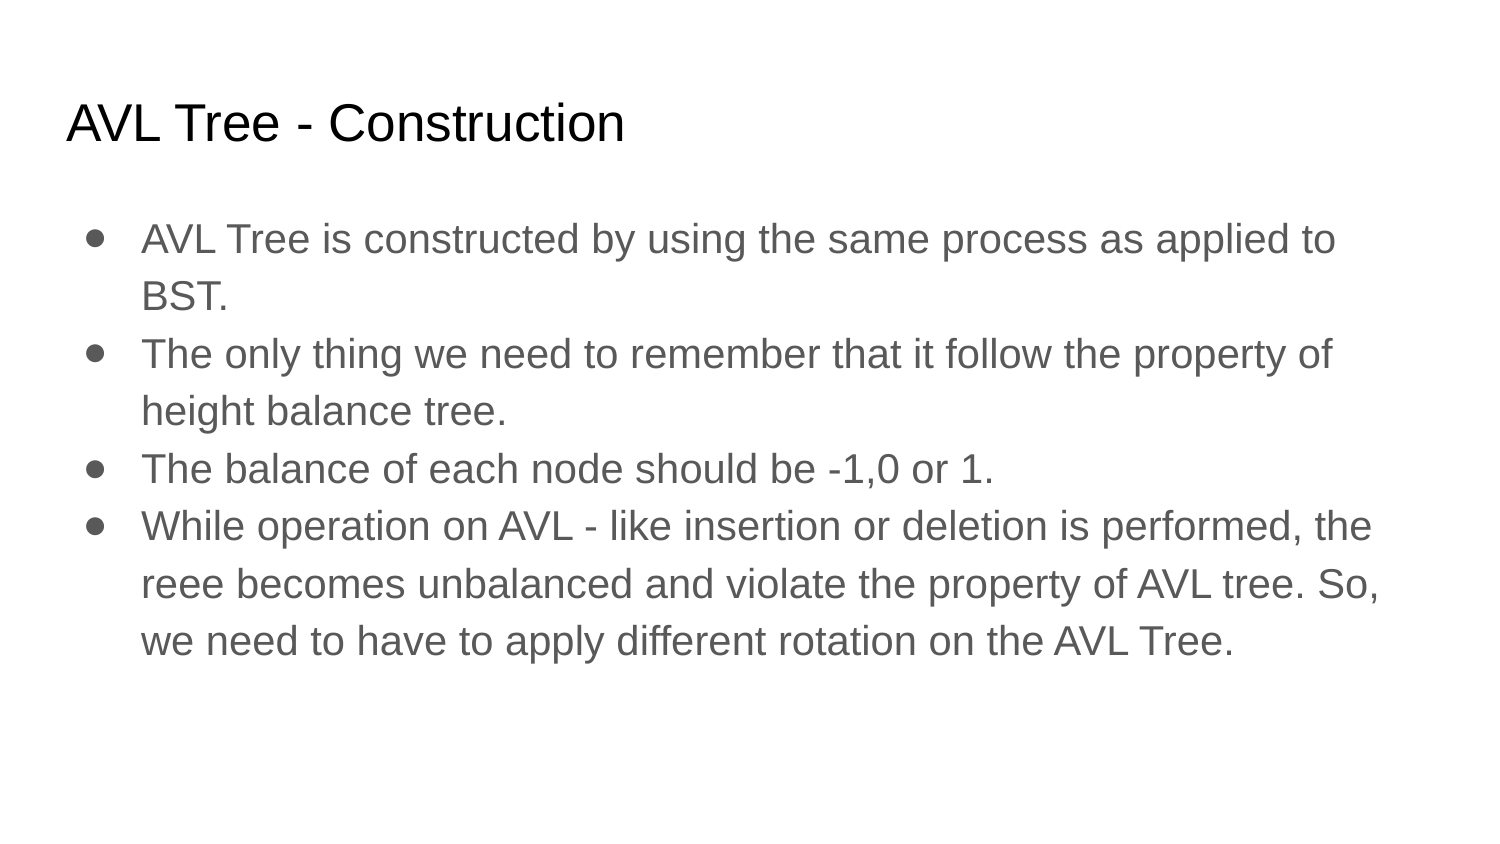

# AVL Tree - Construction
AVL Tree is constructed by using the same process as applied to BST.
The only thing we need to remember that it follow the property of height balance tree.
The balance of each node should be -1,0 or 1.
While operation on AVL - like insertion or deletion is performed, the reee becomes unbalanced and violate the property of AVL tree. So, we need to have to apply different rotation on the AVL Tree.